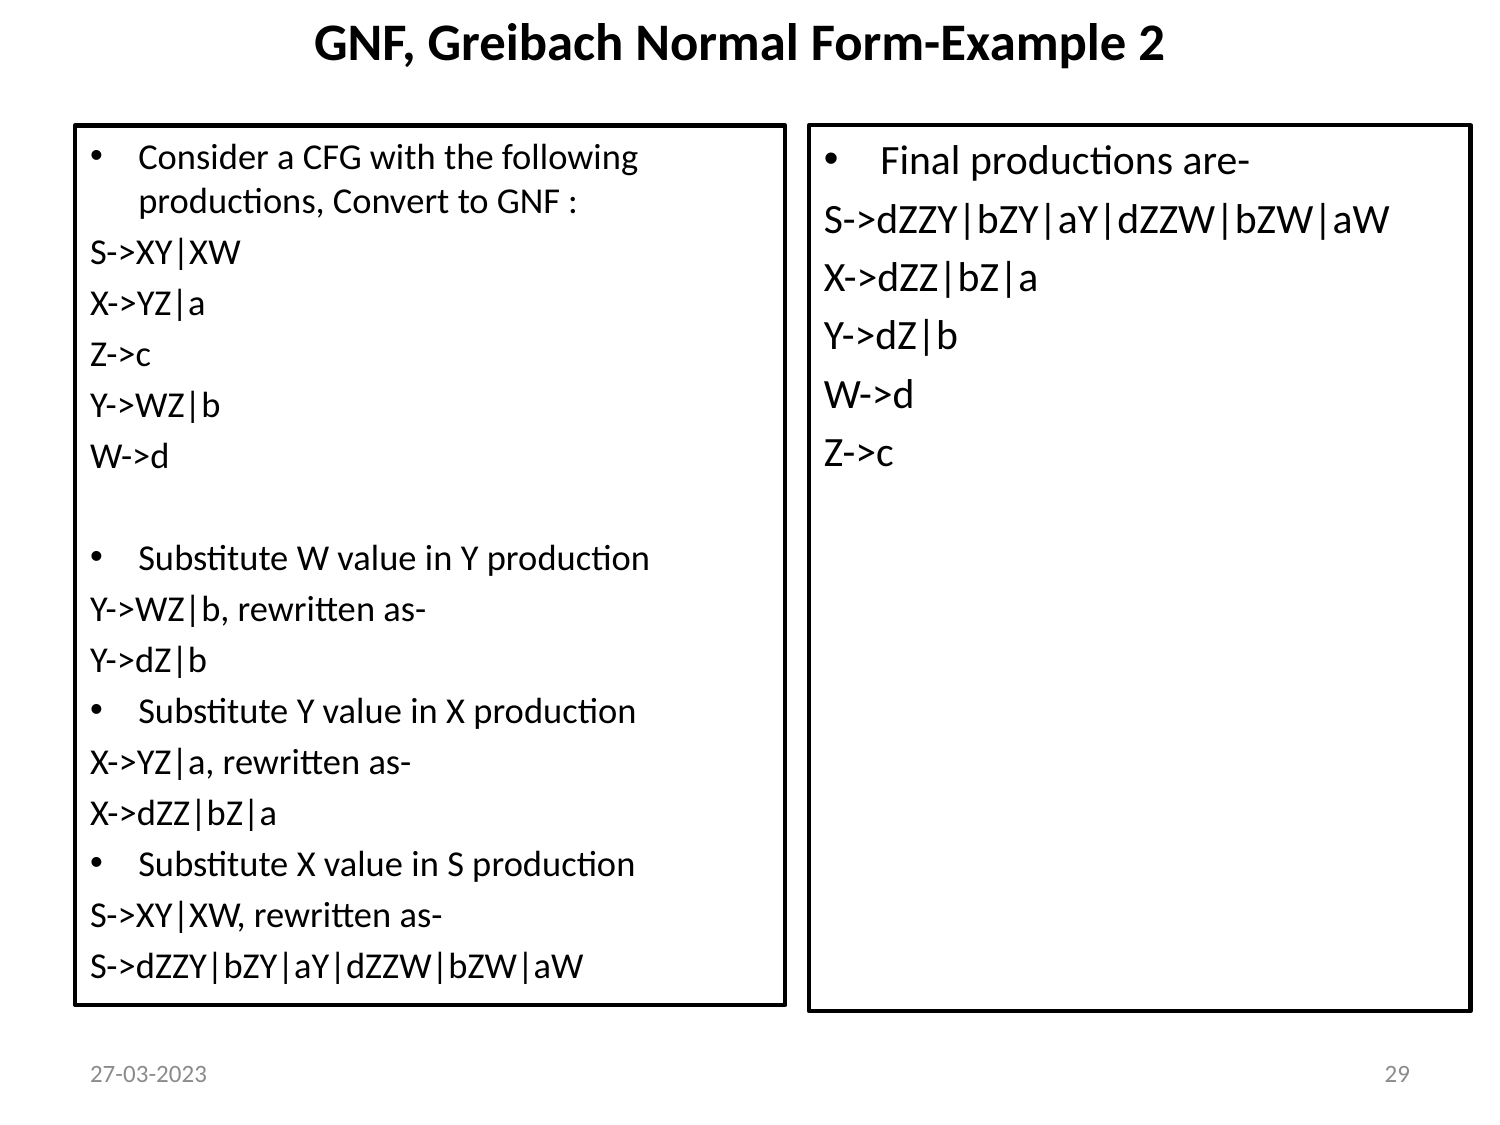

# GNF, Greibach Normal Form-Example 2
Consider a CFG with the following productions, Convert to GNF :
S->XY|XW
X->YZ|a
Z->c
Y->WZ|b
W->d

Substitute W value in Y production
Y->WZ|b, rewritten as-
Y->dZ|b
Substitute Y value in X production
X->YZ|a, rewritten as-
X->dZZ|bZ|a
Substitute X value in S production
S->XY|XW, rewritten as-
S->dZZY|bZY|aY|dZZW|bZW|aW

Final productions are-
S->dZZY|bZY|aY|dZZW|bZW|aW
X->dZZ|bZ|a
Y->dZ|b
W->d
Z->c

27-03-2023
29